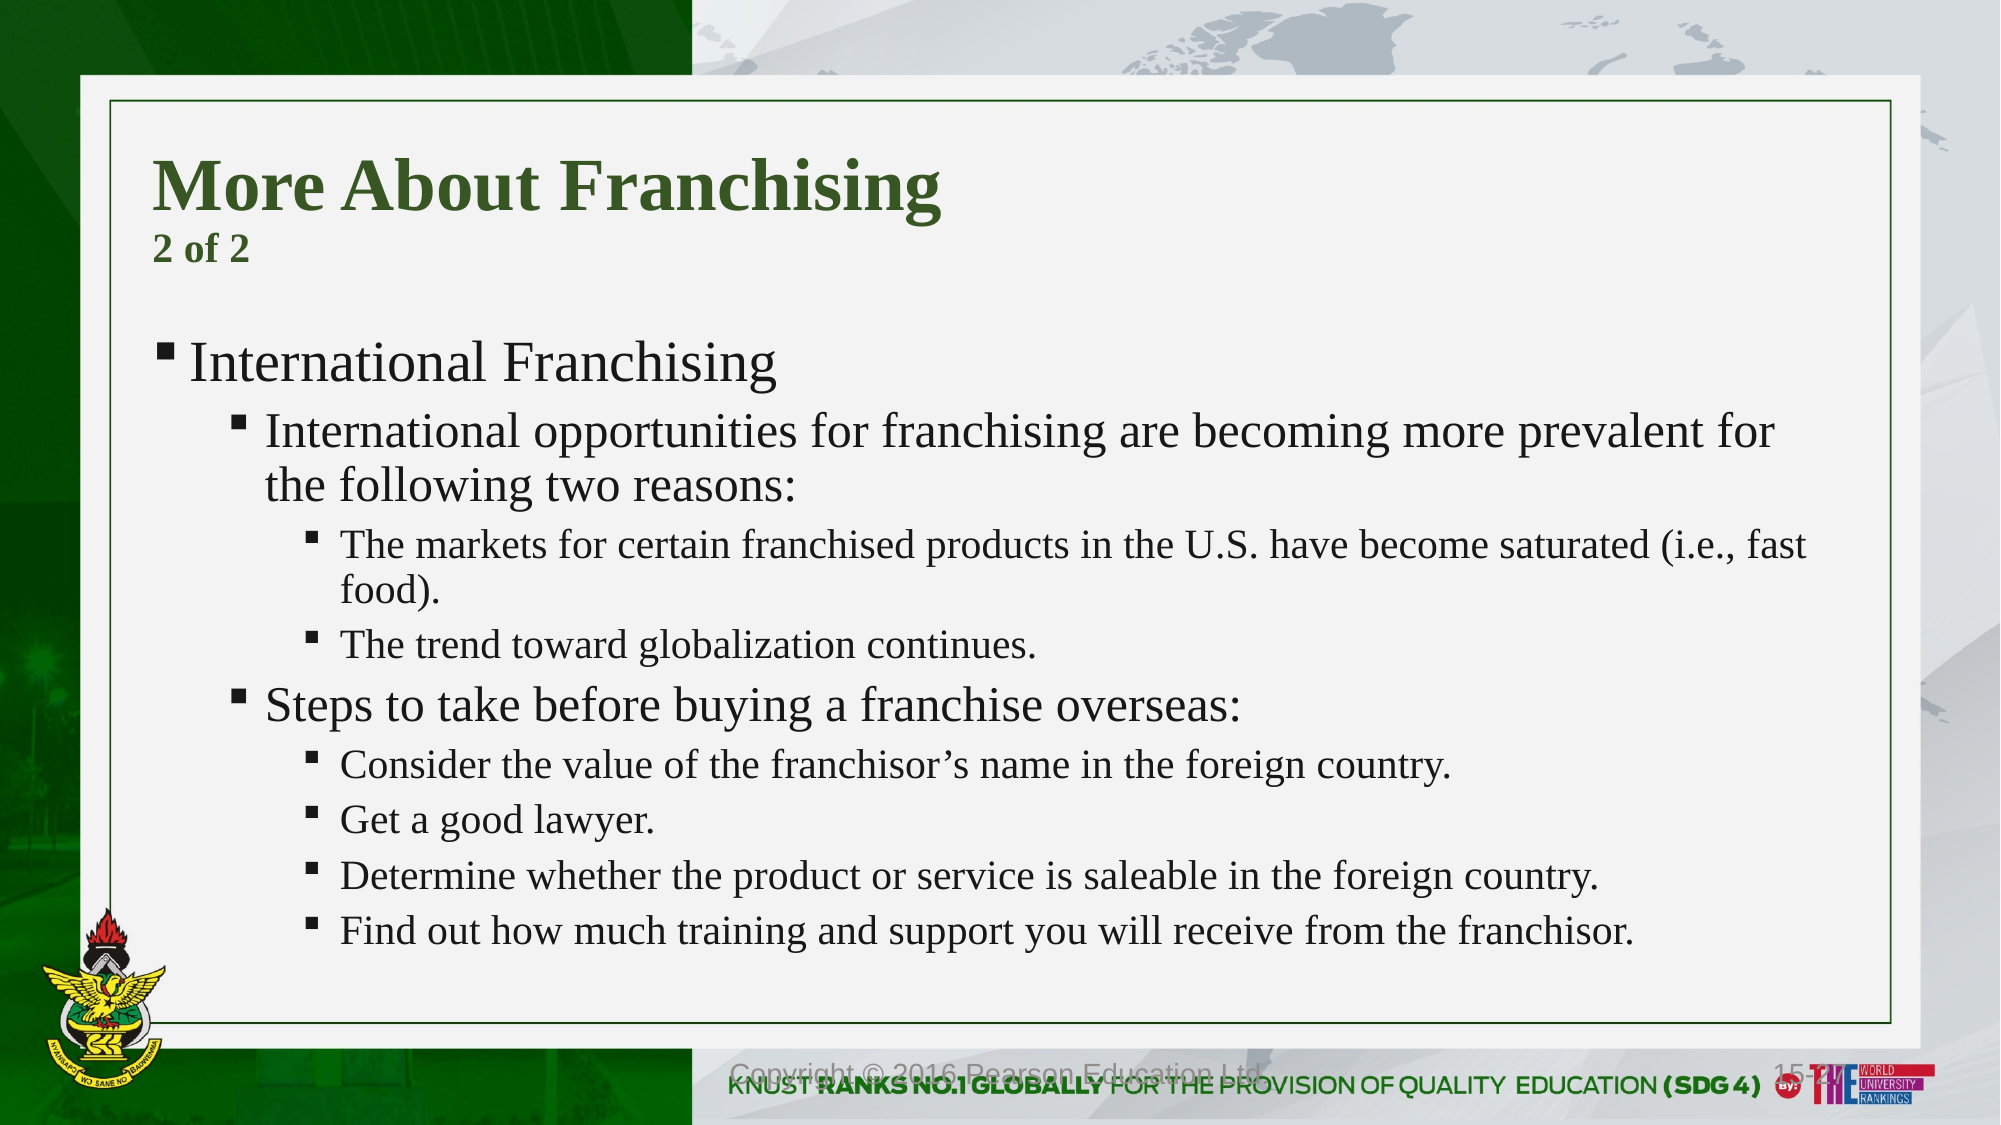

# More About Franchising 2 of 2
International Franchising
International opportunities for franchising are becoming more prevalent for the following two reasons:
The markets for certain franchised products in the U.S. have become saturated (i.e., fast food).
The trend toward globalization continues.
Steps to take before buying a franchise overseas:
Consider the value of the franchisor’s name in the foreign country.
Get a good lawyer.
Determine whether the product or service is saleable in the foreign country.
Find out how much training and support you will receive from the franchisor.

Copyright © 2016 Pearson Education Ltd.
15-27